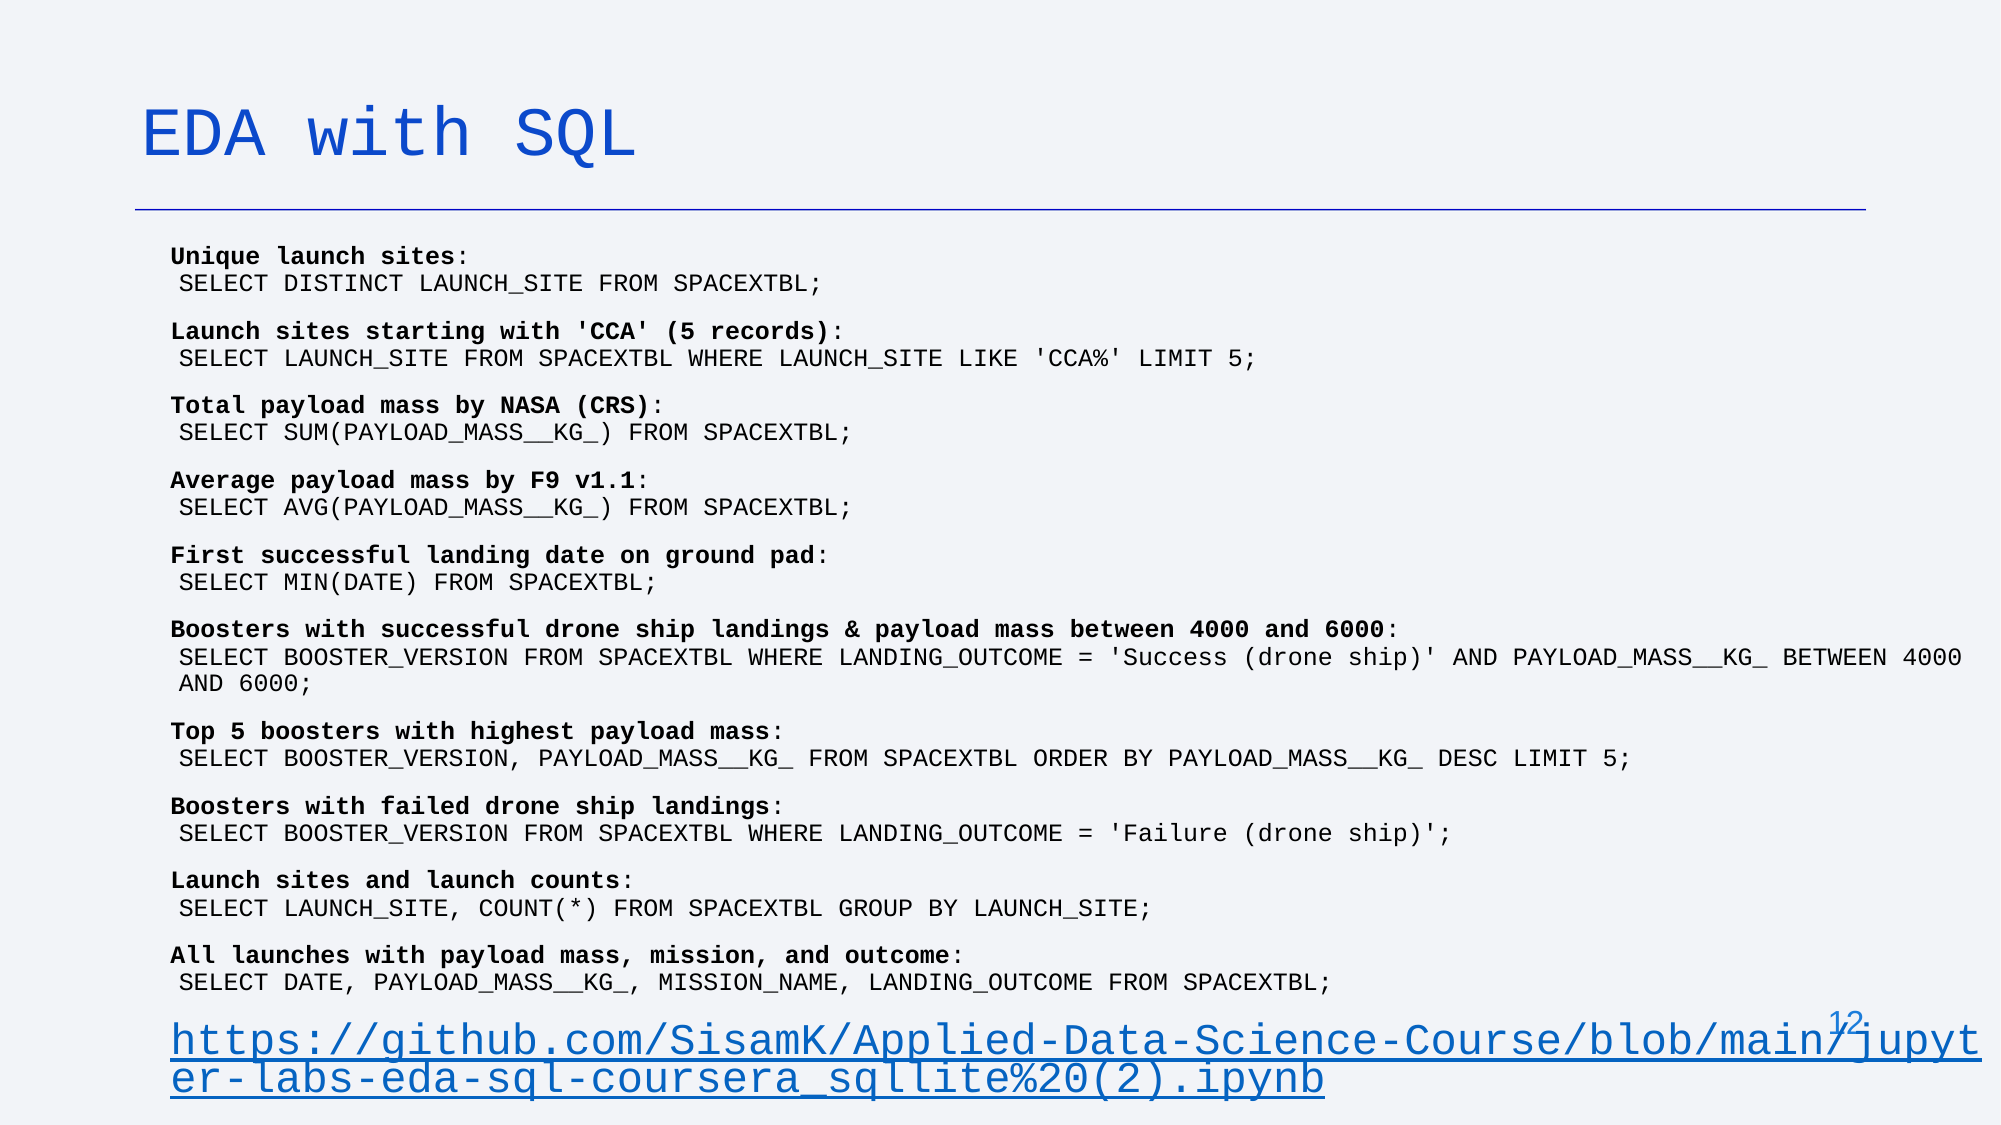

EDA with SQL
Unique launch sites:
SELECT DISTINCT LAUNCH_SITE FROM SPACEXTBL;
Launch sites starting with 'CCA' (5 records):
SELECT LAUNCH_SITE FROM SPACEXTBL WHERE LAUNCH_SITE LIKE 'CCA%' LIMIT 5;
Total payload mass by NASA (CRS):
SELECT SUM(PAYLOAD_MASS__KG_) FROM SPACEXTBL;
Average payload mass by F9 v1.1:
SELECT AVG(PAYLOAD_MASS__KG_) FROM SPACEXTBL;
First successful landing date on ground pad:
SELECT MIN(DATE) FROM SPACEXTBL;
Boosters with successful drone ship landings & payload mass between 4000 and 6000:
SELECT BOOSTER_VERSION FROM SPACEXTBL WHERE LANDING_OUTCOME = 'Success (drone ship)' AND PAYLOAD_MASS__KG_ BETWEEN 4000 AND 6000;
Top 5 boosters with highest payload mass:
SELECT BOOSTER_VERSION, PAYLOAD_MASS__KG_ FROM SPACEXTBL ORDER BY PAYLOAD_MASS__KG_ DESC LIMIT 5;
Boosters with failed drone ship landings:
SELECT BOOSTER_VERSION FROM SPACEXTBL WHERE LANDING_OUTCOME = 'Failure (drone ship)';
Launch sites and launch counts:
SELECT LAUNCH_SITE, COUNT(*) FROM SPACEXTBL GROUP BY LAUNCH_SITE;
All launches with payload mass, mission, and outcome:
SELECT DATE, PAYLOAD_MASS__KG_, MISSION_NAME, LANDING_OUTCOME FROM SPACEXTBL;
https://github.com/SisamK/Applied-Data-Science-Course/blob/main/jupyter-labs-eda-sql-coursera_sqllite%20(2).ipynb

12